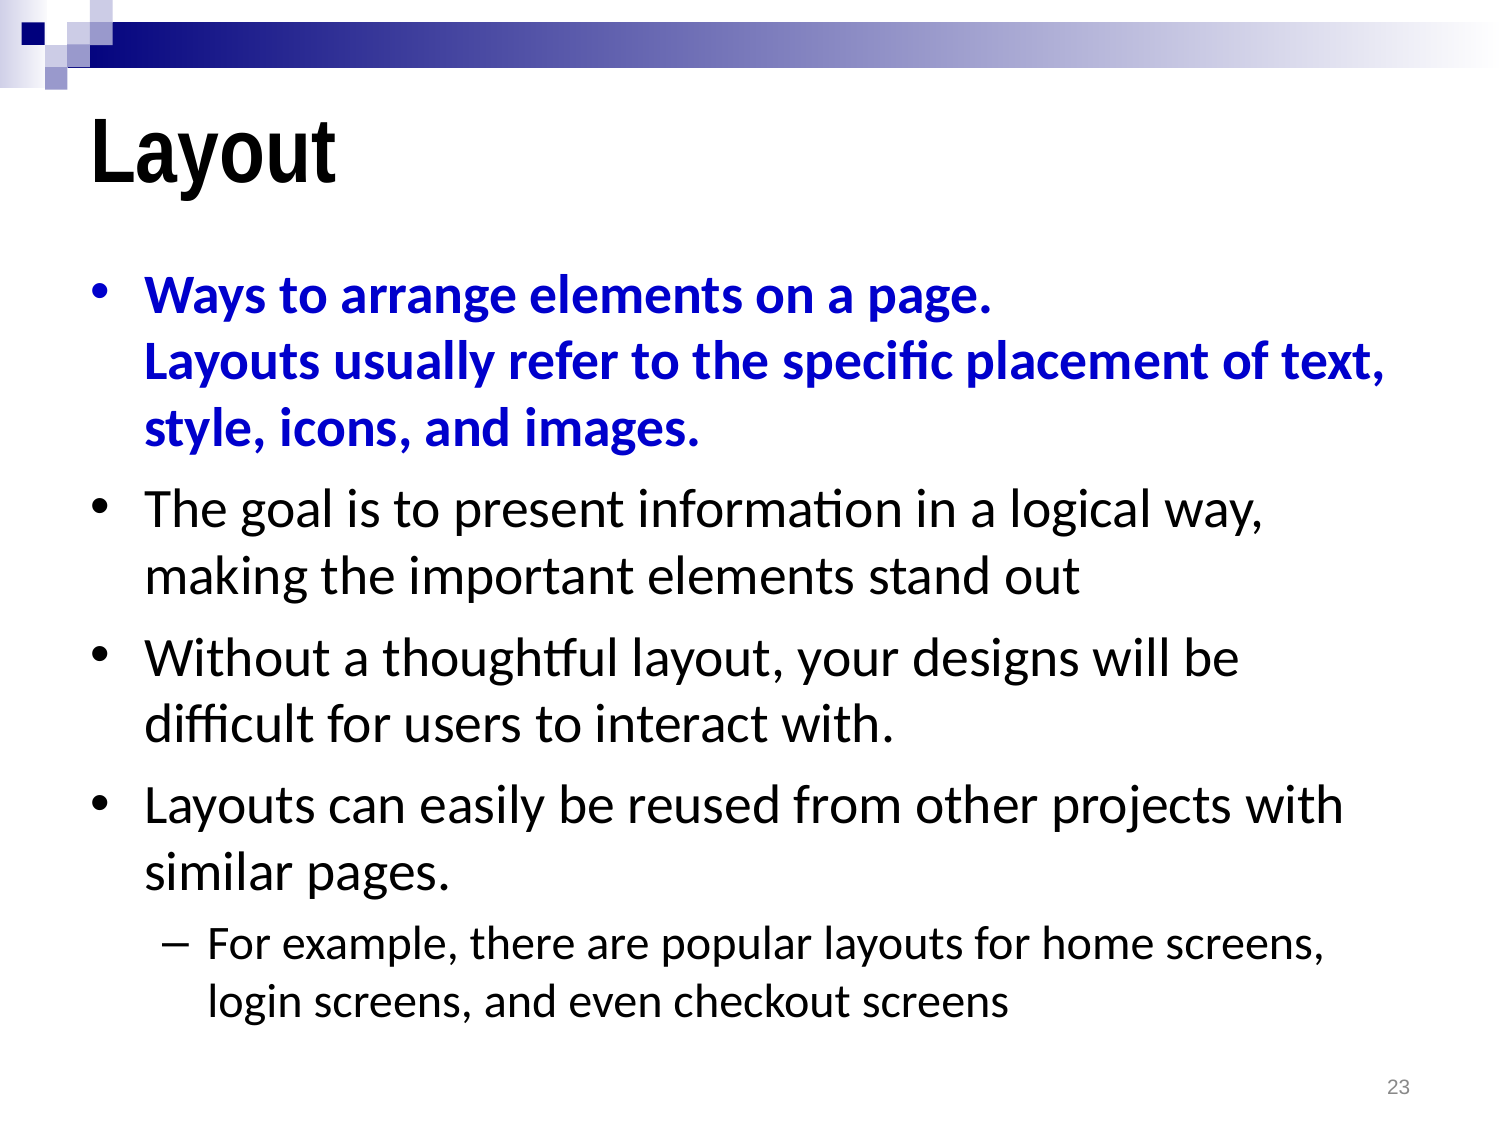

# Layout
Ways to arrange elements on a page.
Layouts usually refer to the specific placement of text, style, icons, and images.
The goal is to present information in a logical way, making the important elements stand out
Without a thoughtful layout, your designs will be difficult for users to interact with.
Layouts can easily be reused from other projects with similar pages.
For example, there are popular layouts for home screens, login screens, and even checkout screens
23